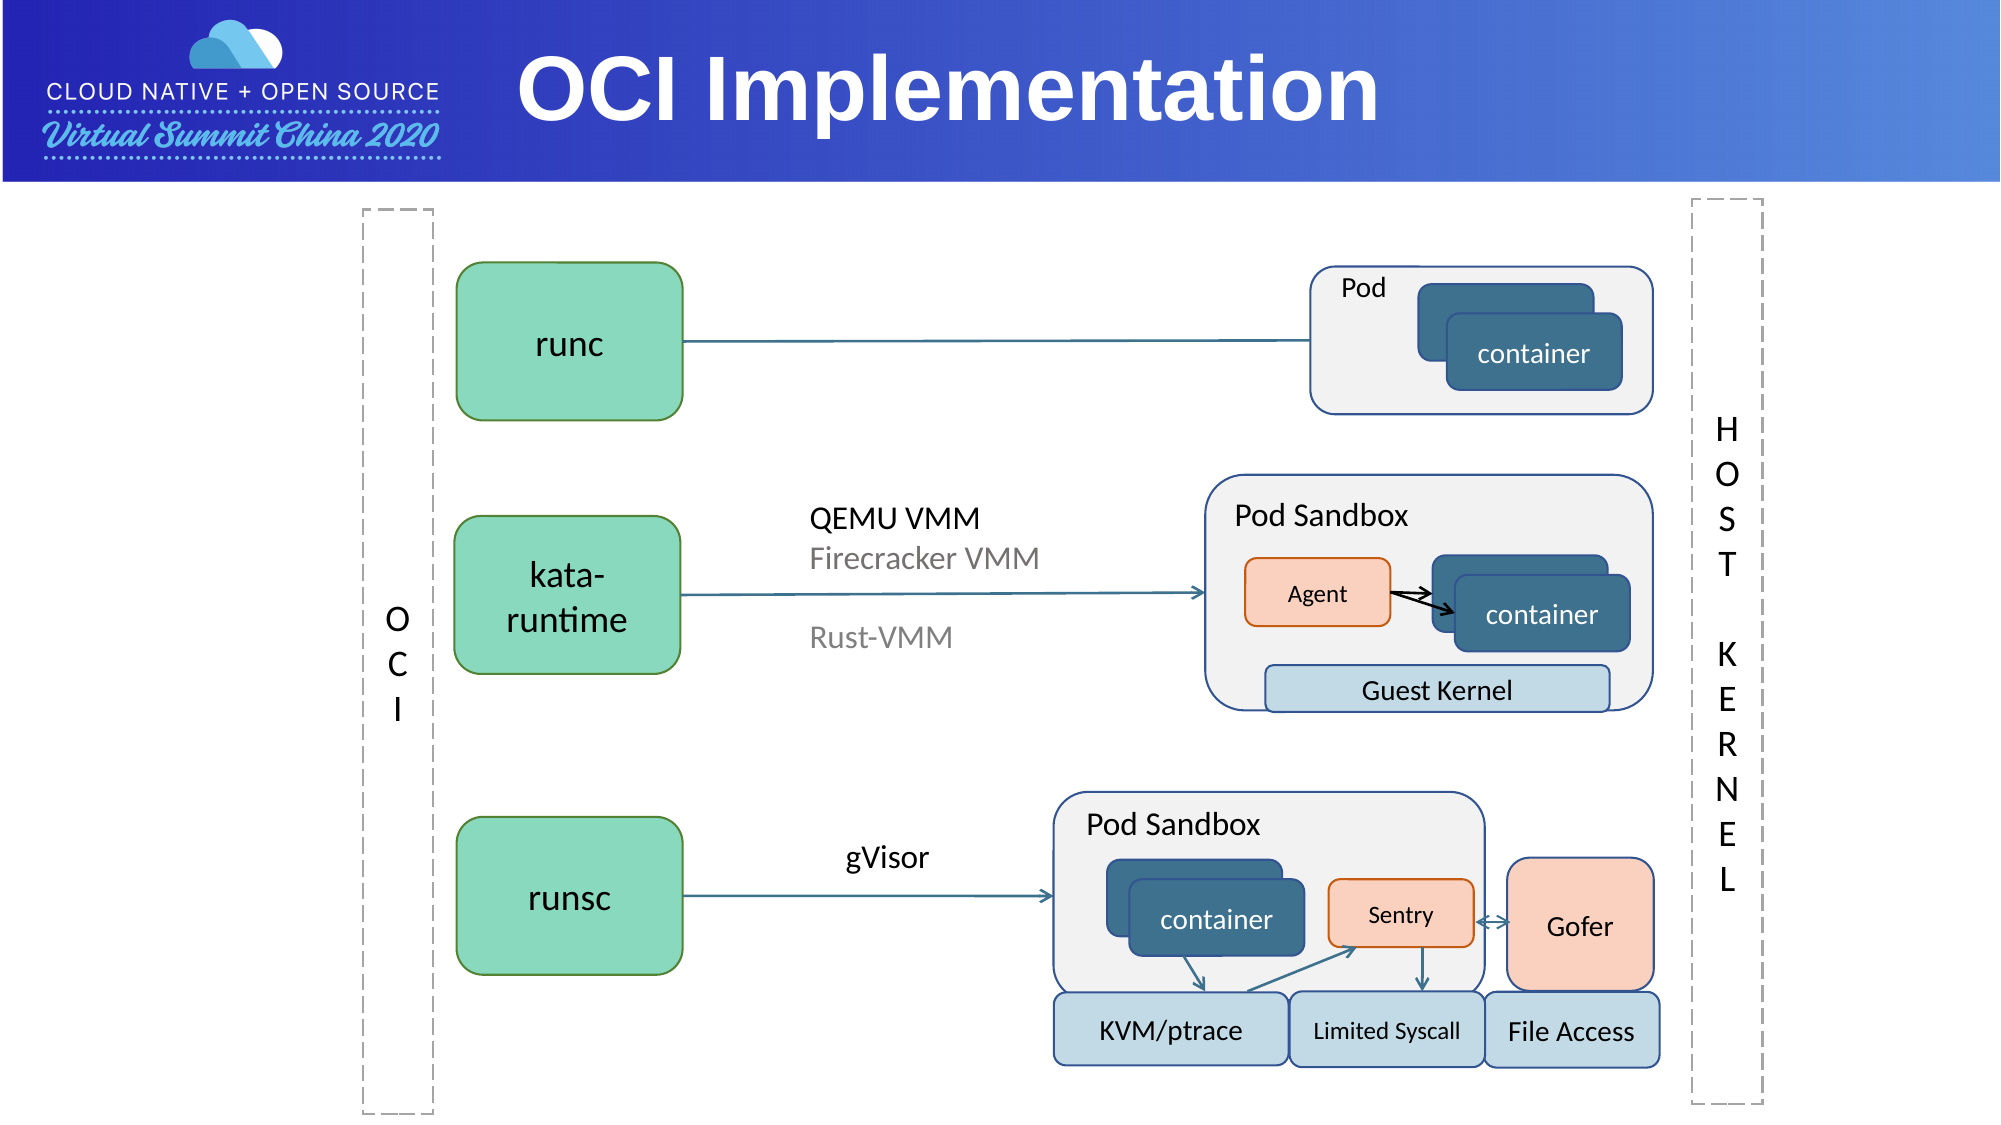

OCI Implementation
HO S T

K E R N E L
O
C
I
Pod
runc

container
container

Pod Sandbox
QEMU VMM
Firecracker VMM

Rust-VMM
kata-runtime
container
Agent
container
Guest Kernel

Pod Sandbox
runsc
gVisor
Gofer
container
container
Sentry
Limited Syscall
File Access
KVM/ptrace